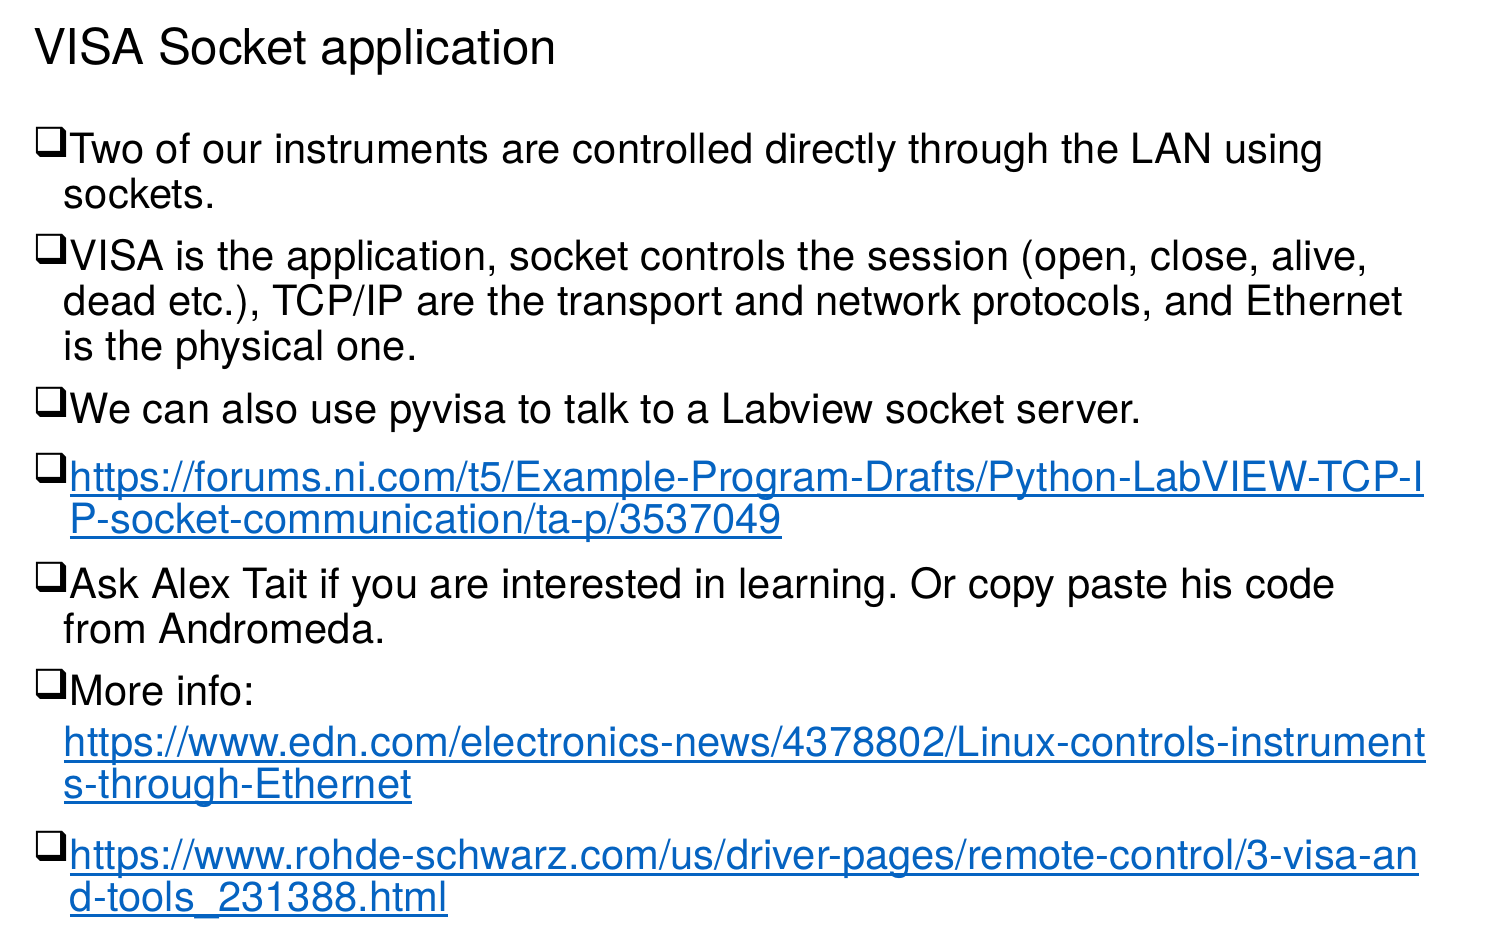

# VISA Socket application
Two of our instruments are controlled directly through the LAN using sockets.
VISA is the application, socket controls the session (open, close, alive, dead etc.), TCP/IP are the transport and network protocols, and Ethernet is the physical one.
We can also use pyvisa to talk to a Labview socket server.
https://forums.ni.com/t5/Example-Program-Drafts/Python-LabVIEW-TCP-IP-socket-communication/ta-p/3537049
Ask Alex Tait if you are interested in learning. Or copy paste his code from Andromeda.
More info: https://www.edn.com/electronics-news/4378802/Linux-controls-instruments-through-Ethernet
https://www.rohde-schwarz.com/us/driver-pages/remote-control/3-visa-and-tools_231388.html